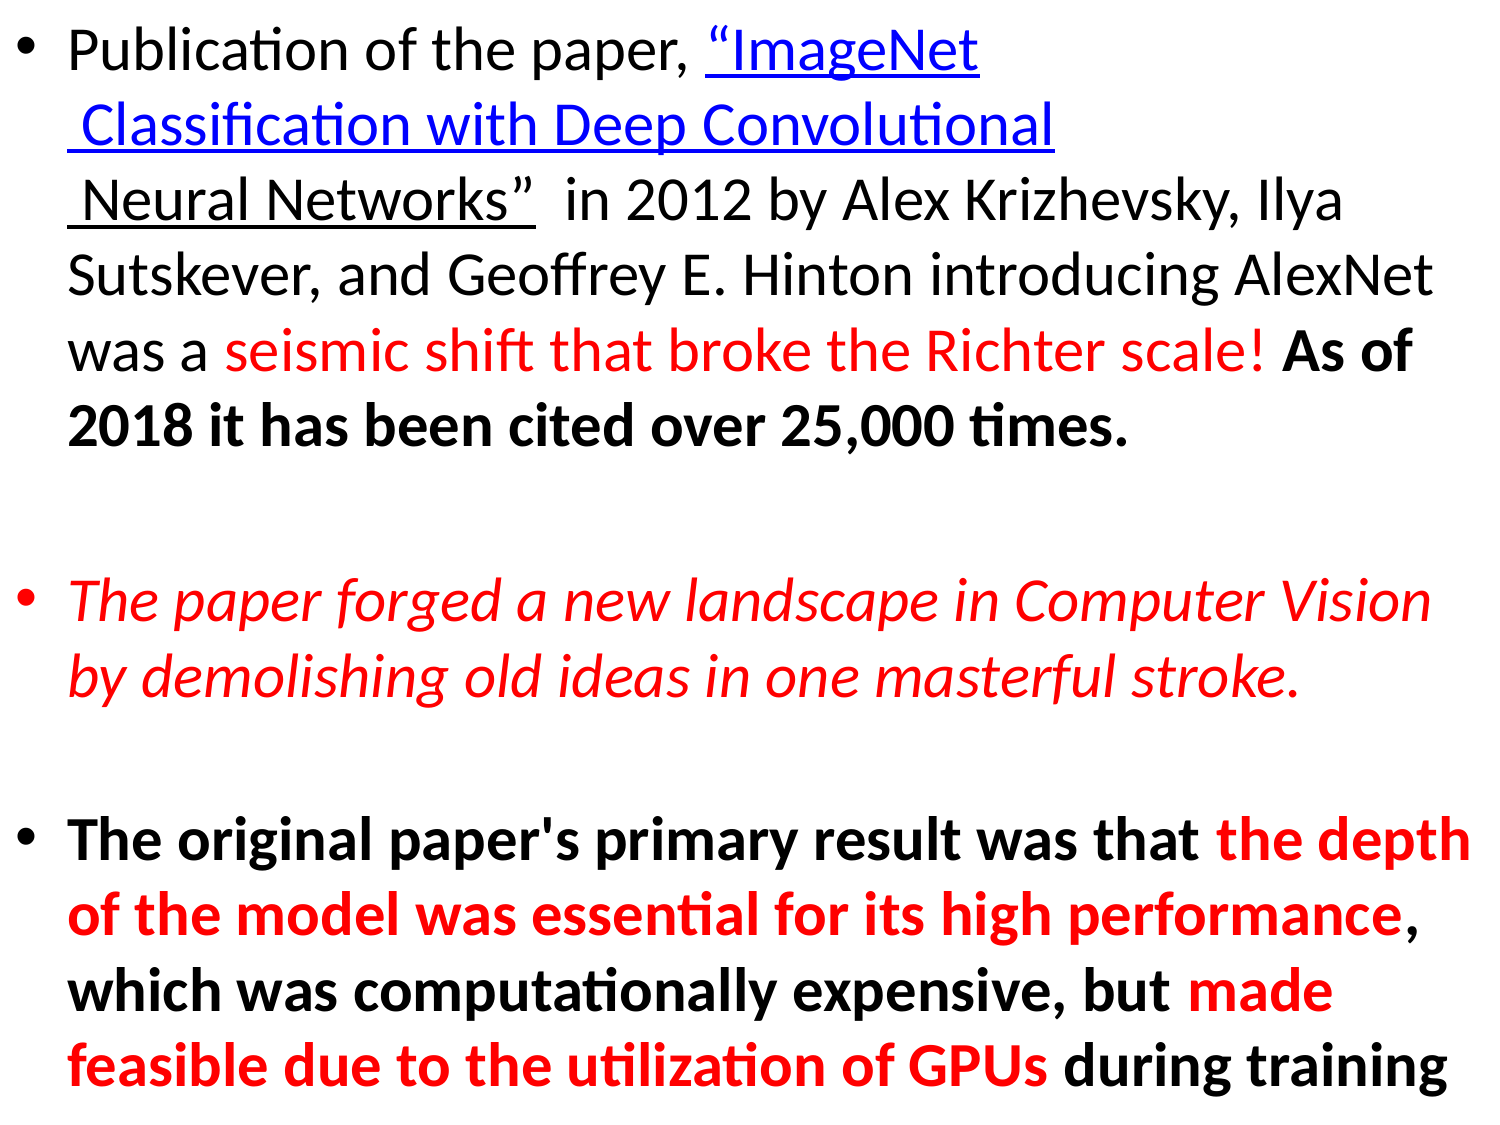

Publication of the paper, “ImageNet Classification with Deep Convolutional Neural Networks”  in 2012 by Alex Krizhevsky, Ilya Sutskever, and Geoffrey E. Hinton introducing AlexNet was a seismic shift that broke the Richter scale! As of 2018 it has been cited over 25,000 times.

The paper forged a new landscape in Computer Vision by demolishing old ideas in one masterful stroke.

The original paper's primary result was that the depth of the model was essential for its high performance, which was computationally expensive, but made feasible due to the utilization of GPUs during training